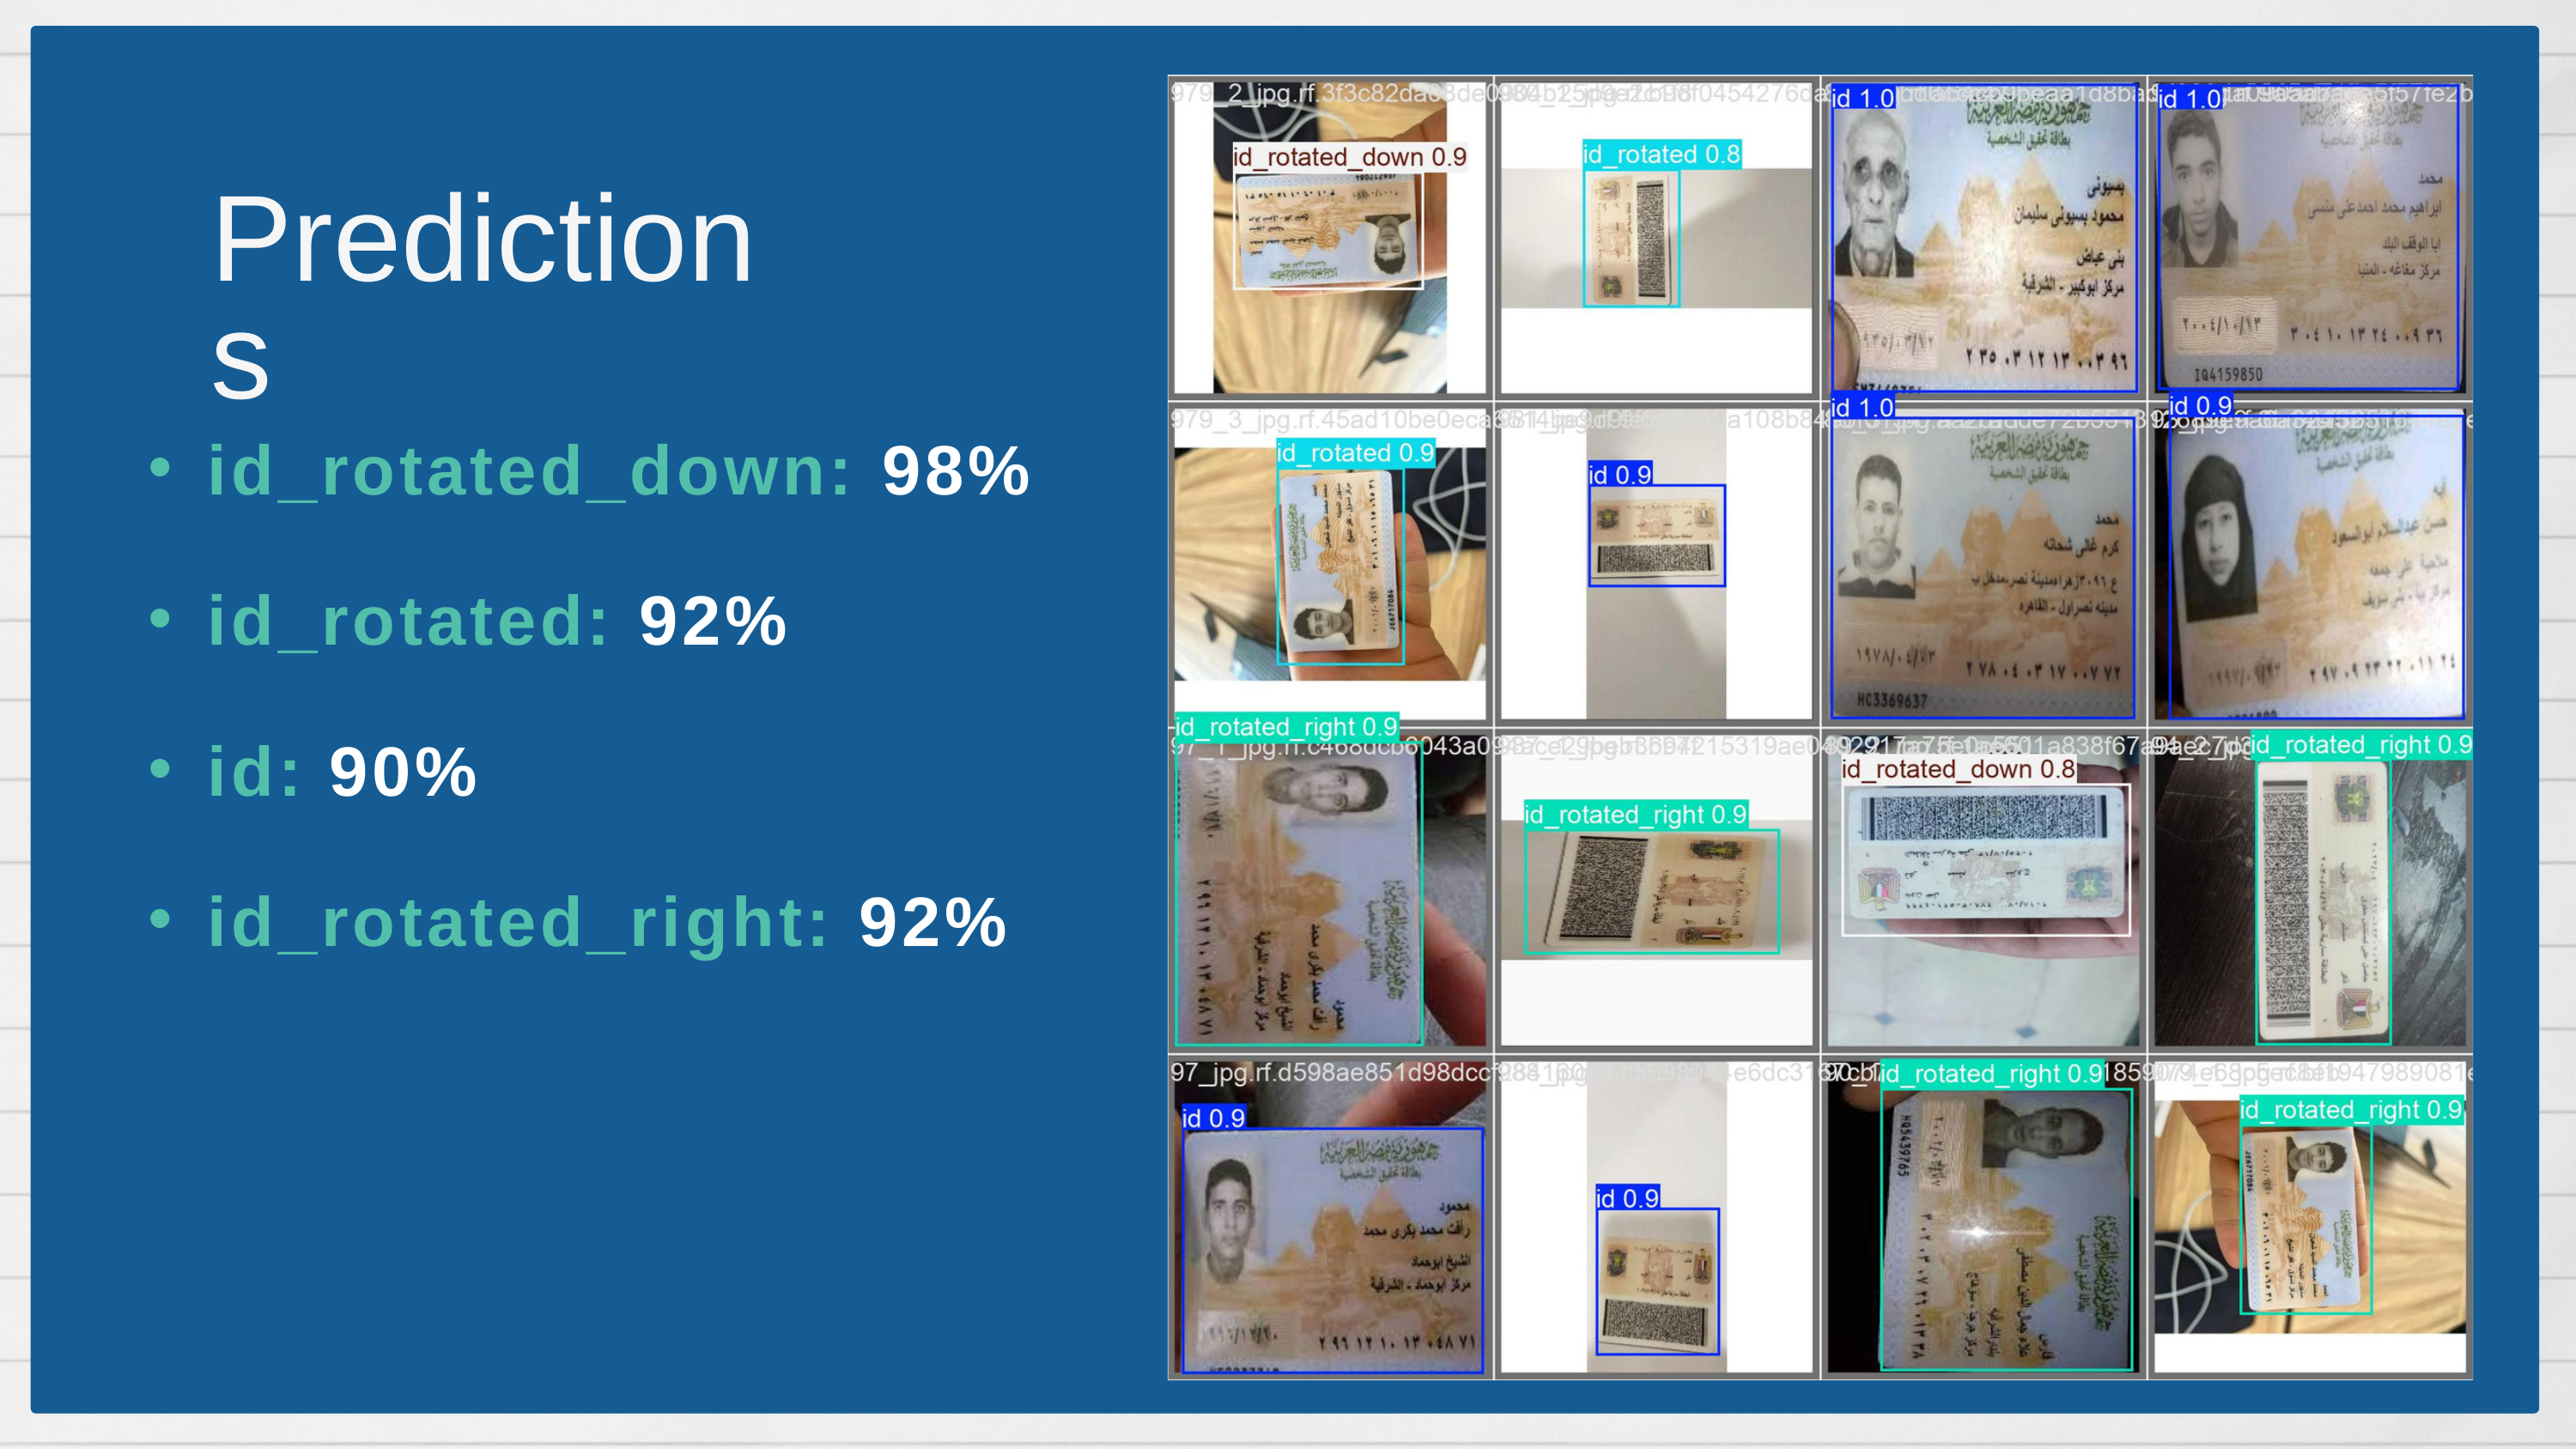

Predictions
id_rotated_down: 98%
id_rotated: 92%
id: 90%
id_rotated_right: 92%